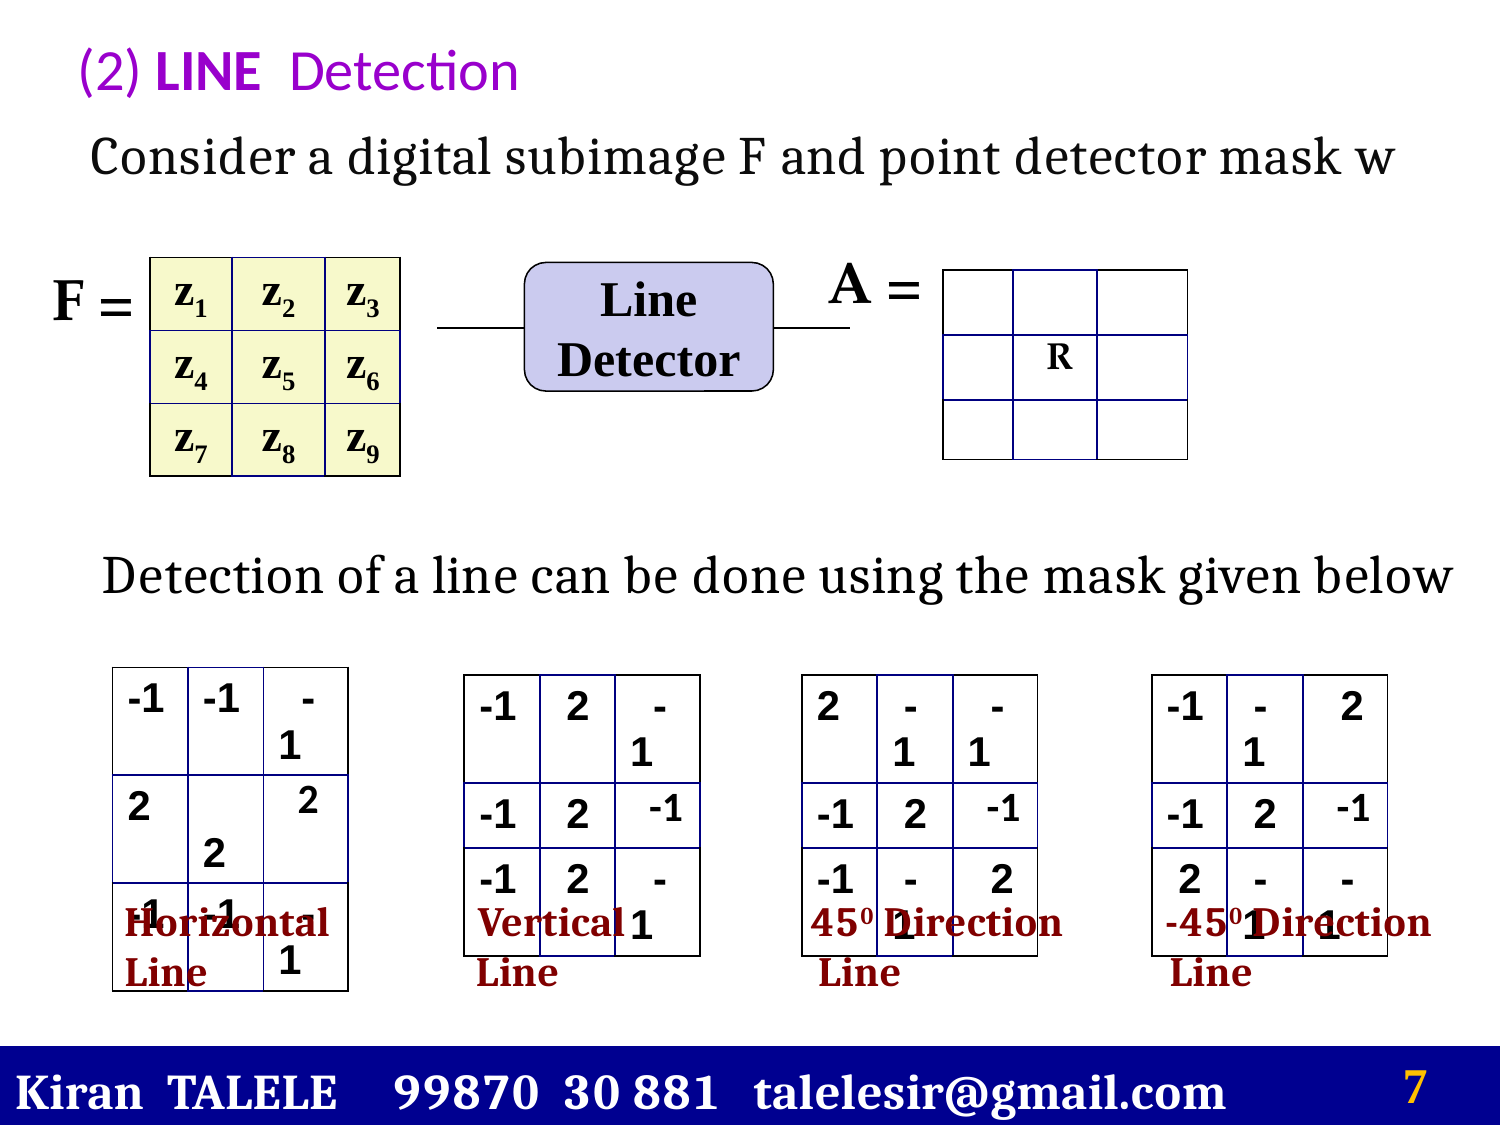

(2) LINE  Detection
 Consider a digital subimage F and point detector mask w
A =
F =
| z1 | z2 | z3 |
| --- | --- | --- |
| z4 | z5 | z6 |
| z7 | z8 | z9 |
Line Detector
|  |  |  |
| --- | --- | --- |
|  | R |  |
|  |  |  |

 Detection of a line can be done using the mask given below
| -1 | -1 | -1 |
| --- | --- | --- |
| 2 | 2 | 2 |
| -1 | -1 | -1 |
| -1 | 2 | -1 |
| --- | --- | --- |
| -1 | 2 | -1 |
| -1 | 2 | -1 |
| 2 | -1 | -1 |
| --- | --- | --- |
| -1 | 2 | -1 |
| -1 | -1 | 2 |
| -1 | -1 | 2 |
| --- | --- | --- |
| -1 | 2 | -1 |
| 2 | -1 | -1 |
Horizontal                Vertical                    450 Direction           -450 Direction
Line                             Line                            Line                             Line
Kiran  TALELE     99870  30 881   talelesir@gmail.com
7